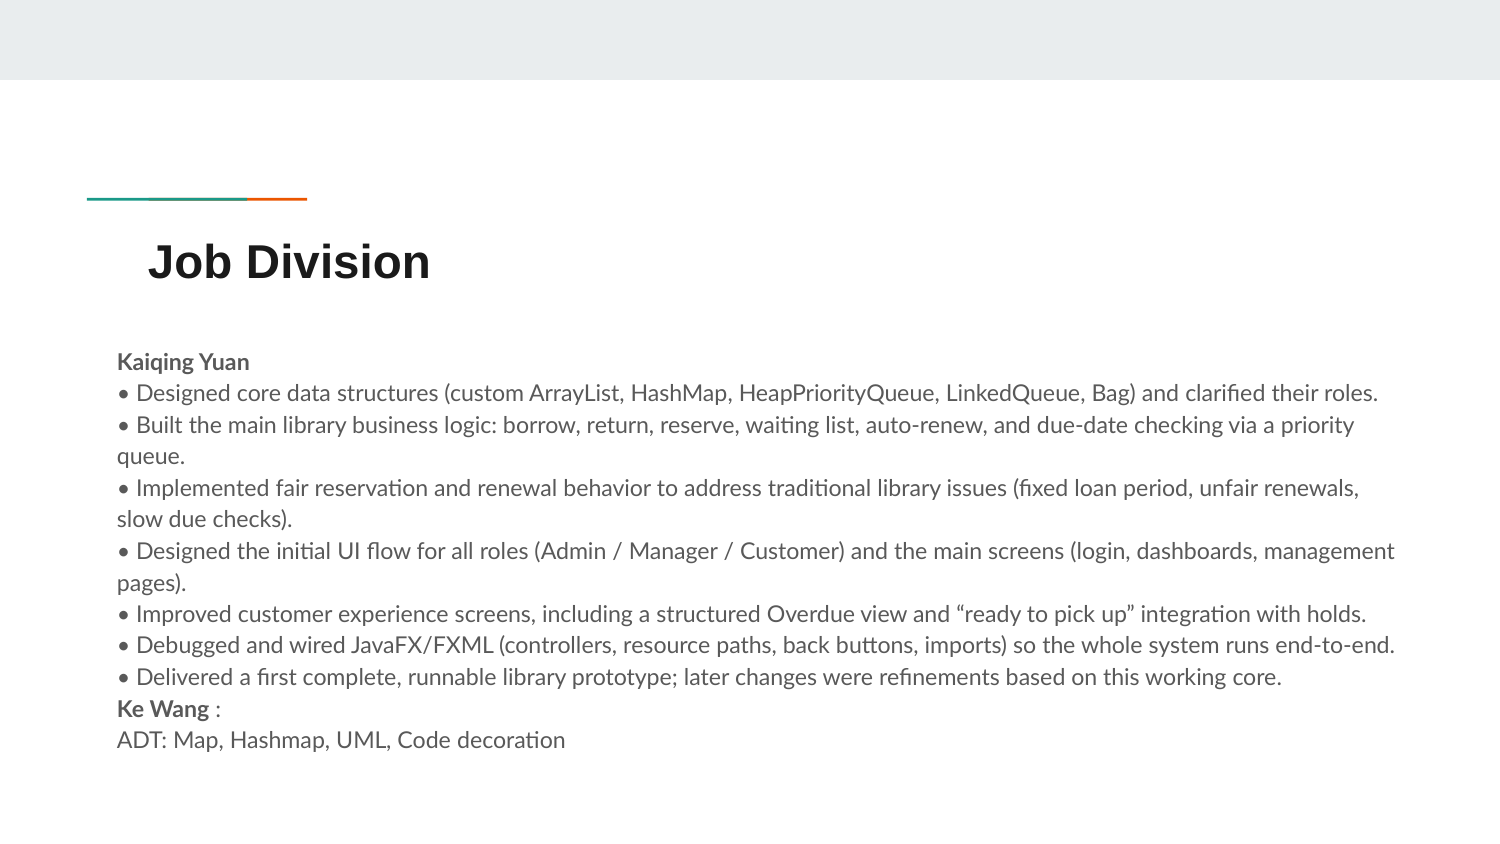

# Job Division
Kaiqing Yuan
• Designed core data structures (custom ArrayList, HashMap, HeapPriorityQueue, LinkedQueue, Bag) and clarified their roles.
• Built the main library business logic: borrow, return, reserve, waiting list, auto-renew, and due-date checking via a priority queue.
• Implemented fair reservation and renewal behavior to address traditional library issues (fixed loan period, unfair renewals, slow due checks).
• Designed the initial UI flow for all roles (Admin / Manager / Customer) and the main screens (login, dashboards, management pages).
• Improved customer experience screens, including a structured Overdue view and “ready to pick up” integration with holds.
• Debugged and wired JavaFX/FXML (controllers, resource paths, back buttons, imports) so the whole system runs end-to-end.
• Delivered a first complete, runnable library prototype; later changes were refinements based on this working core.
Ke Wang :
ADT: Map, Hashmap, UML, Code decoration